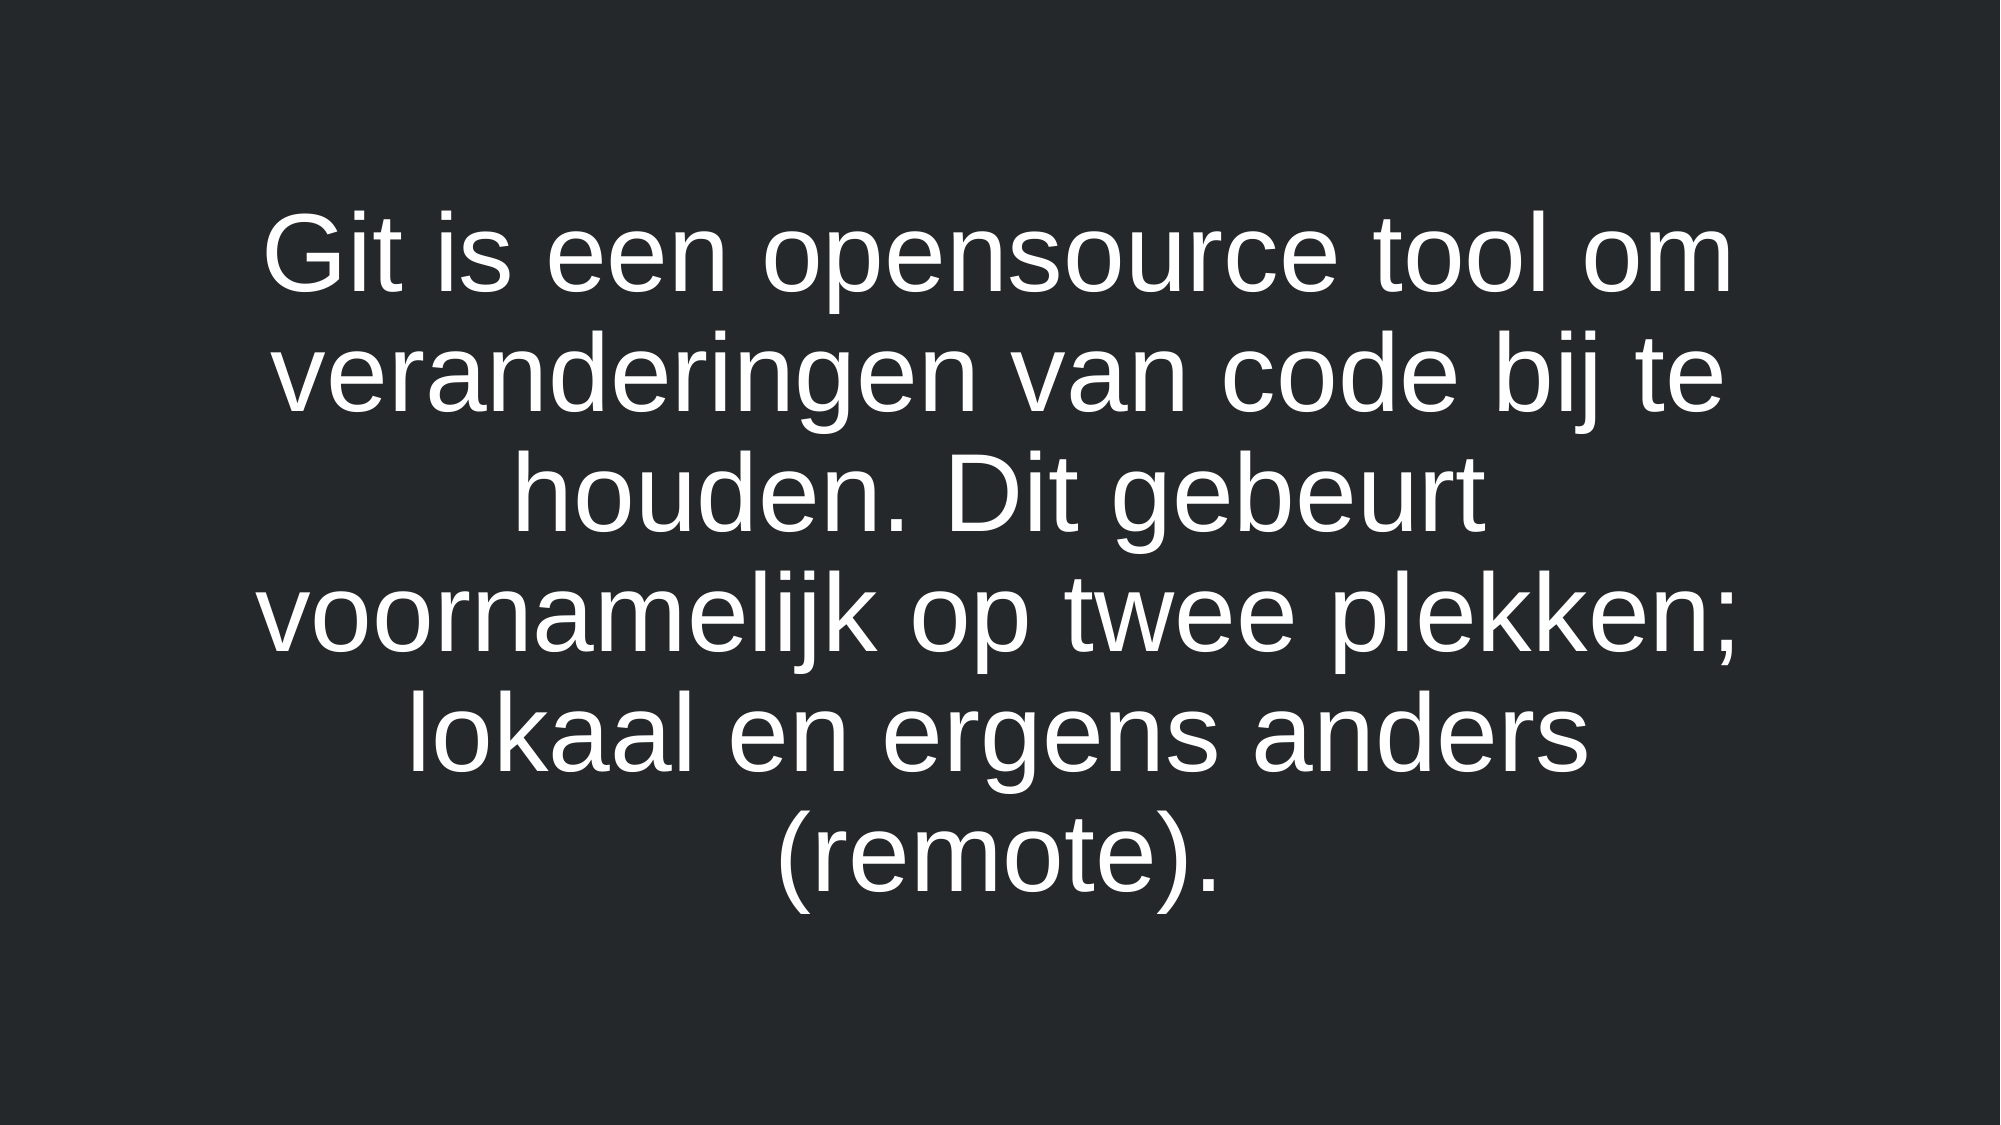

# Git is een opensource tool om veranderingen van code bij te houden. Dit gebeurt voornamelijk op twee plekken; lokaal en ergens anders (remote).